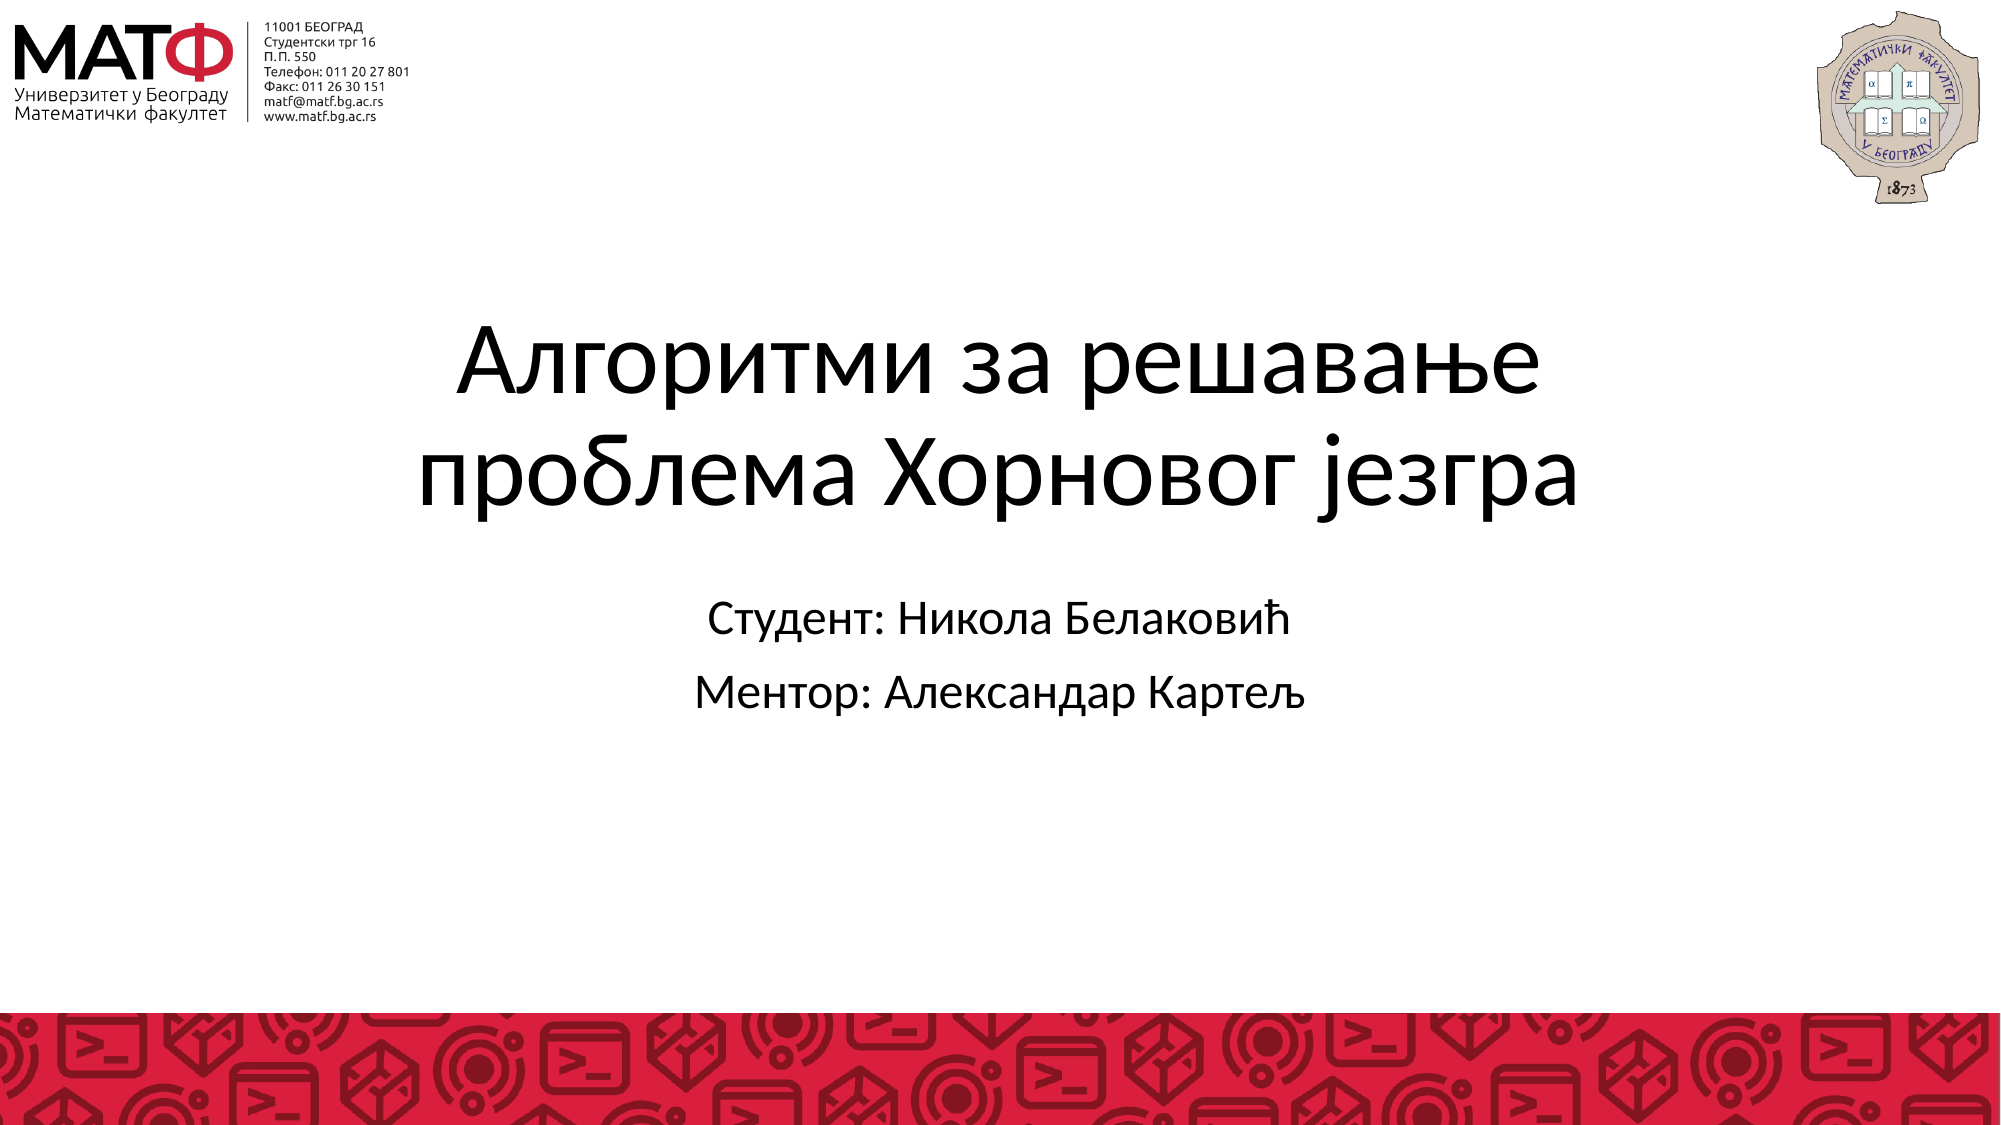

# Алгоритми за решавање проблема Хорновог језгра
Студент: Никола Белаковић
Ментор: Александар Картељ